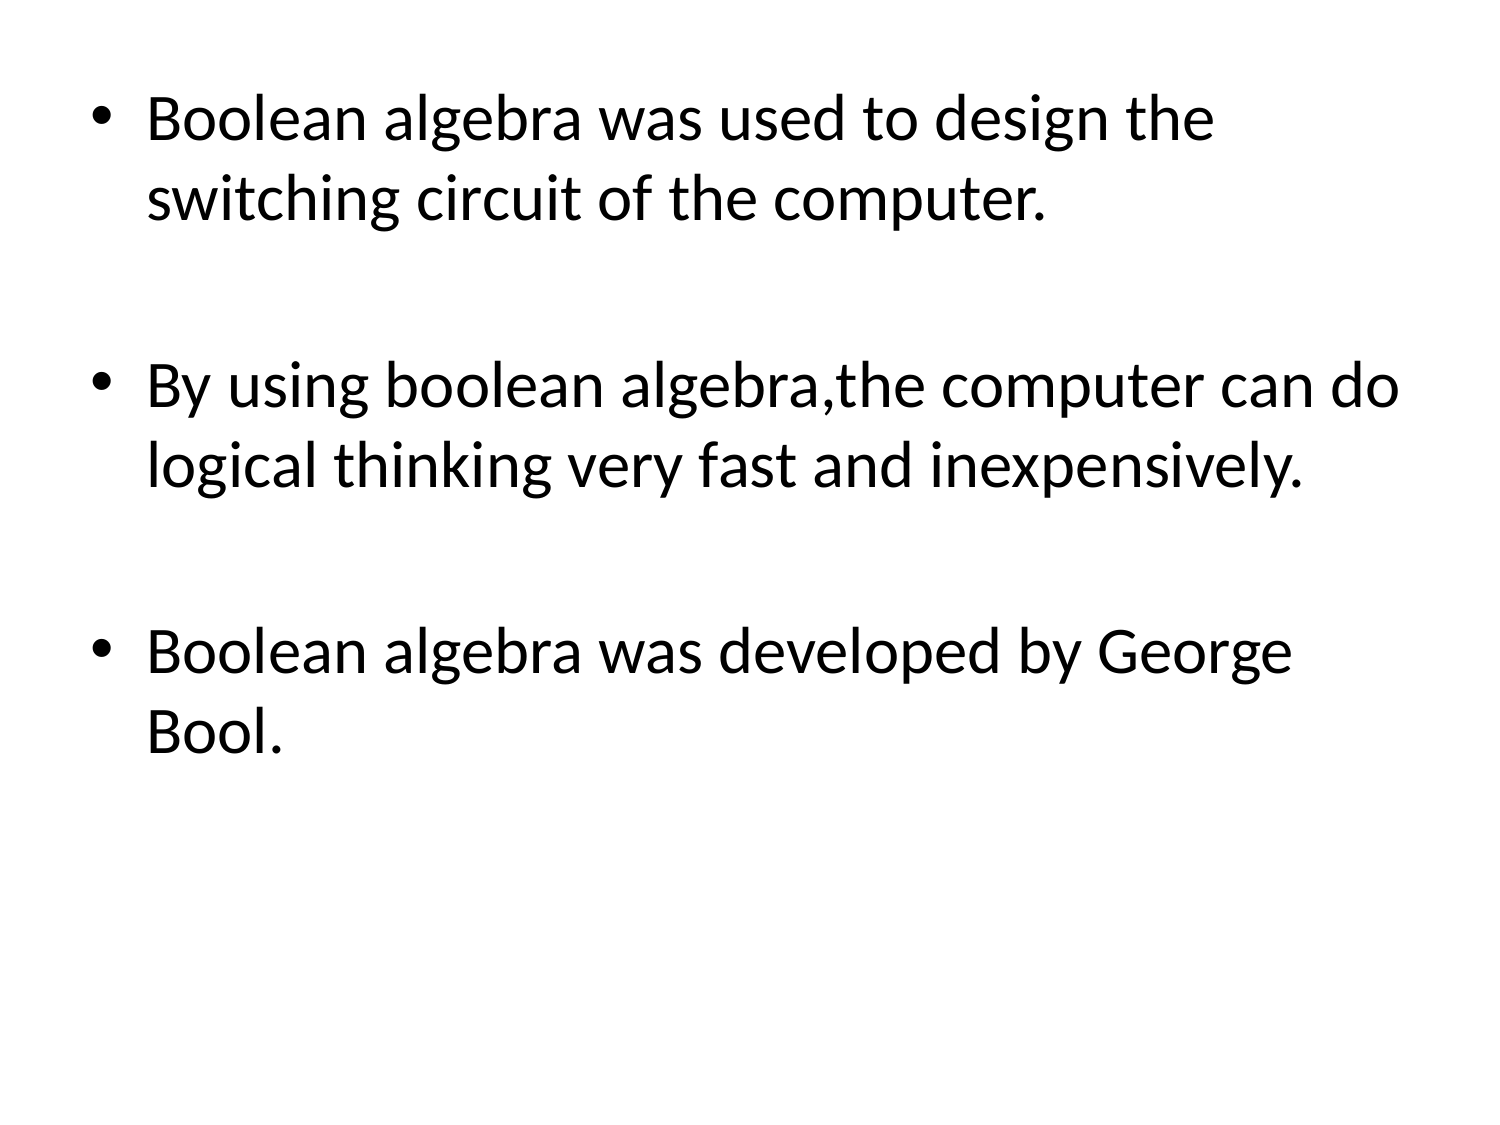

Boolean algebra was used to design the switching circuit of the computer.

By using boolean algebra,the computer can do logical thinking very fast and inexpensively.

Boolean algebra was developed by George Bool.